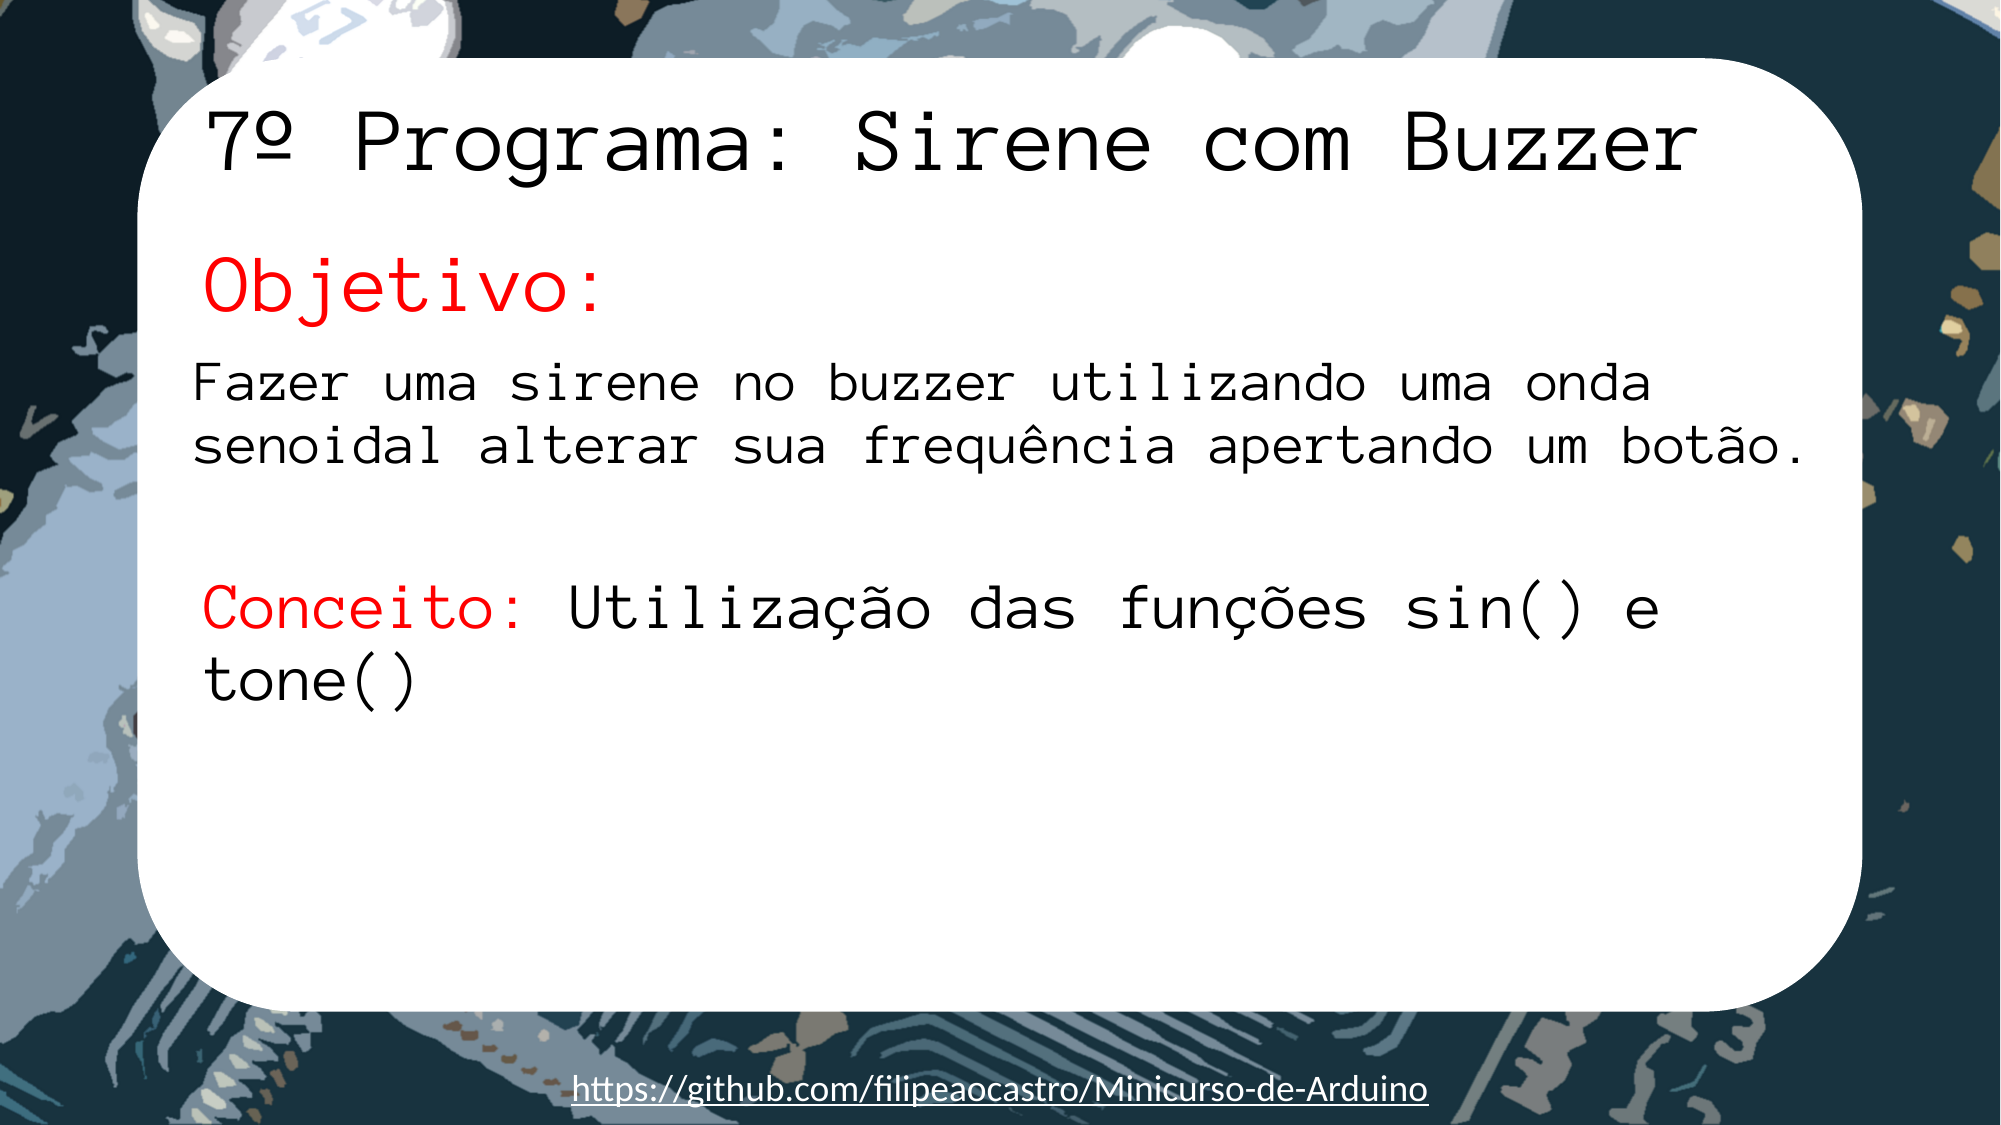

7º Programa: Sirene com Buzzer
Objetivo:
pinMode(pino, modo)
Fazer uma sirene no buzzer utilizando uma onda senoidal alterar sua frequência apertando um botão.
Conceito: Utilização das funções sin() e tone()
https://github.com/filipeaocastro/Minicurso-de-Arduino